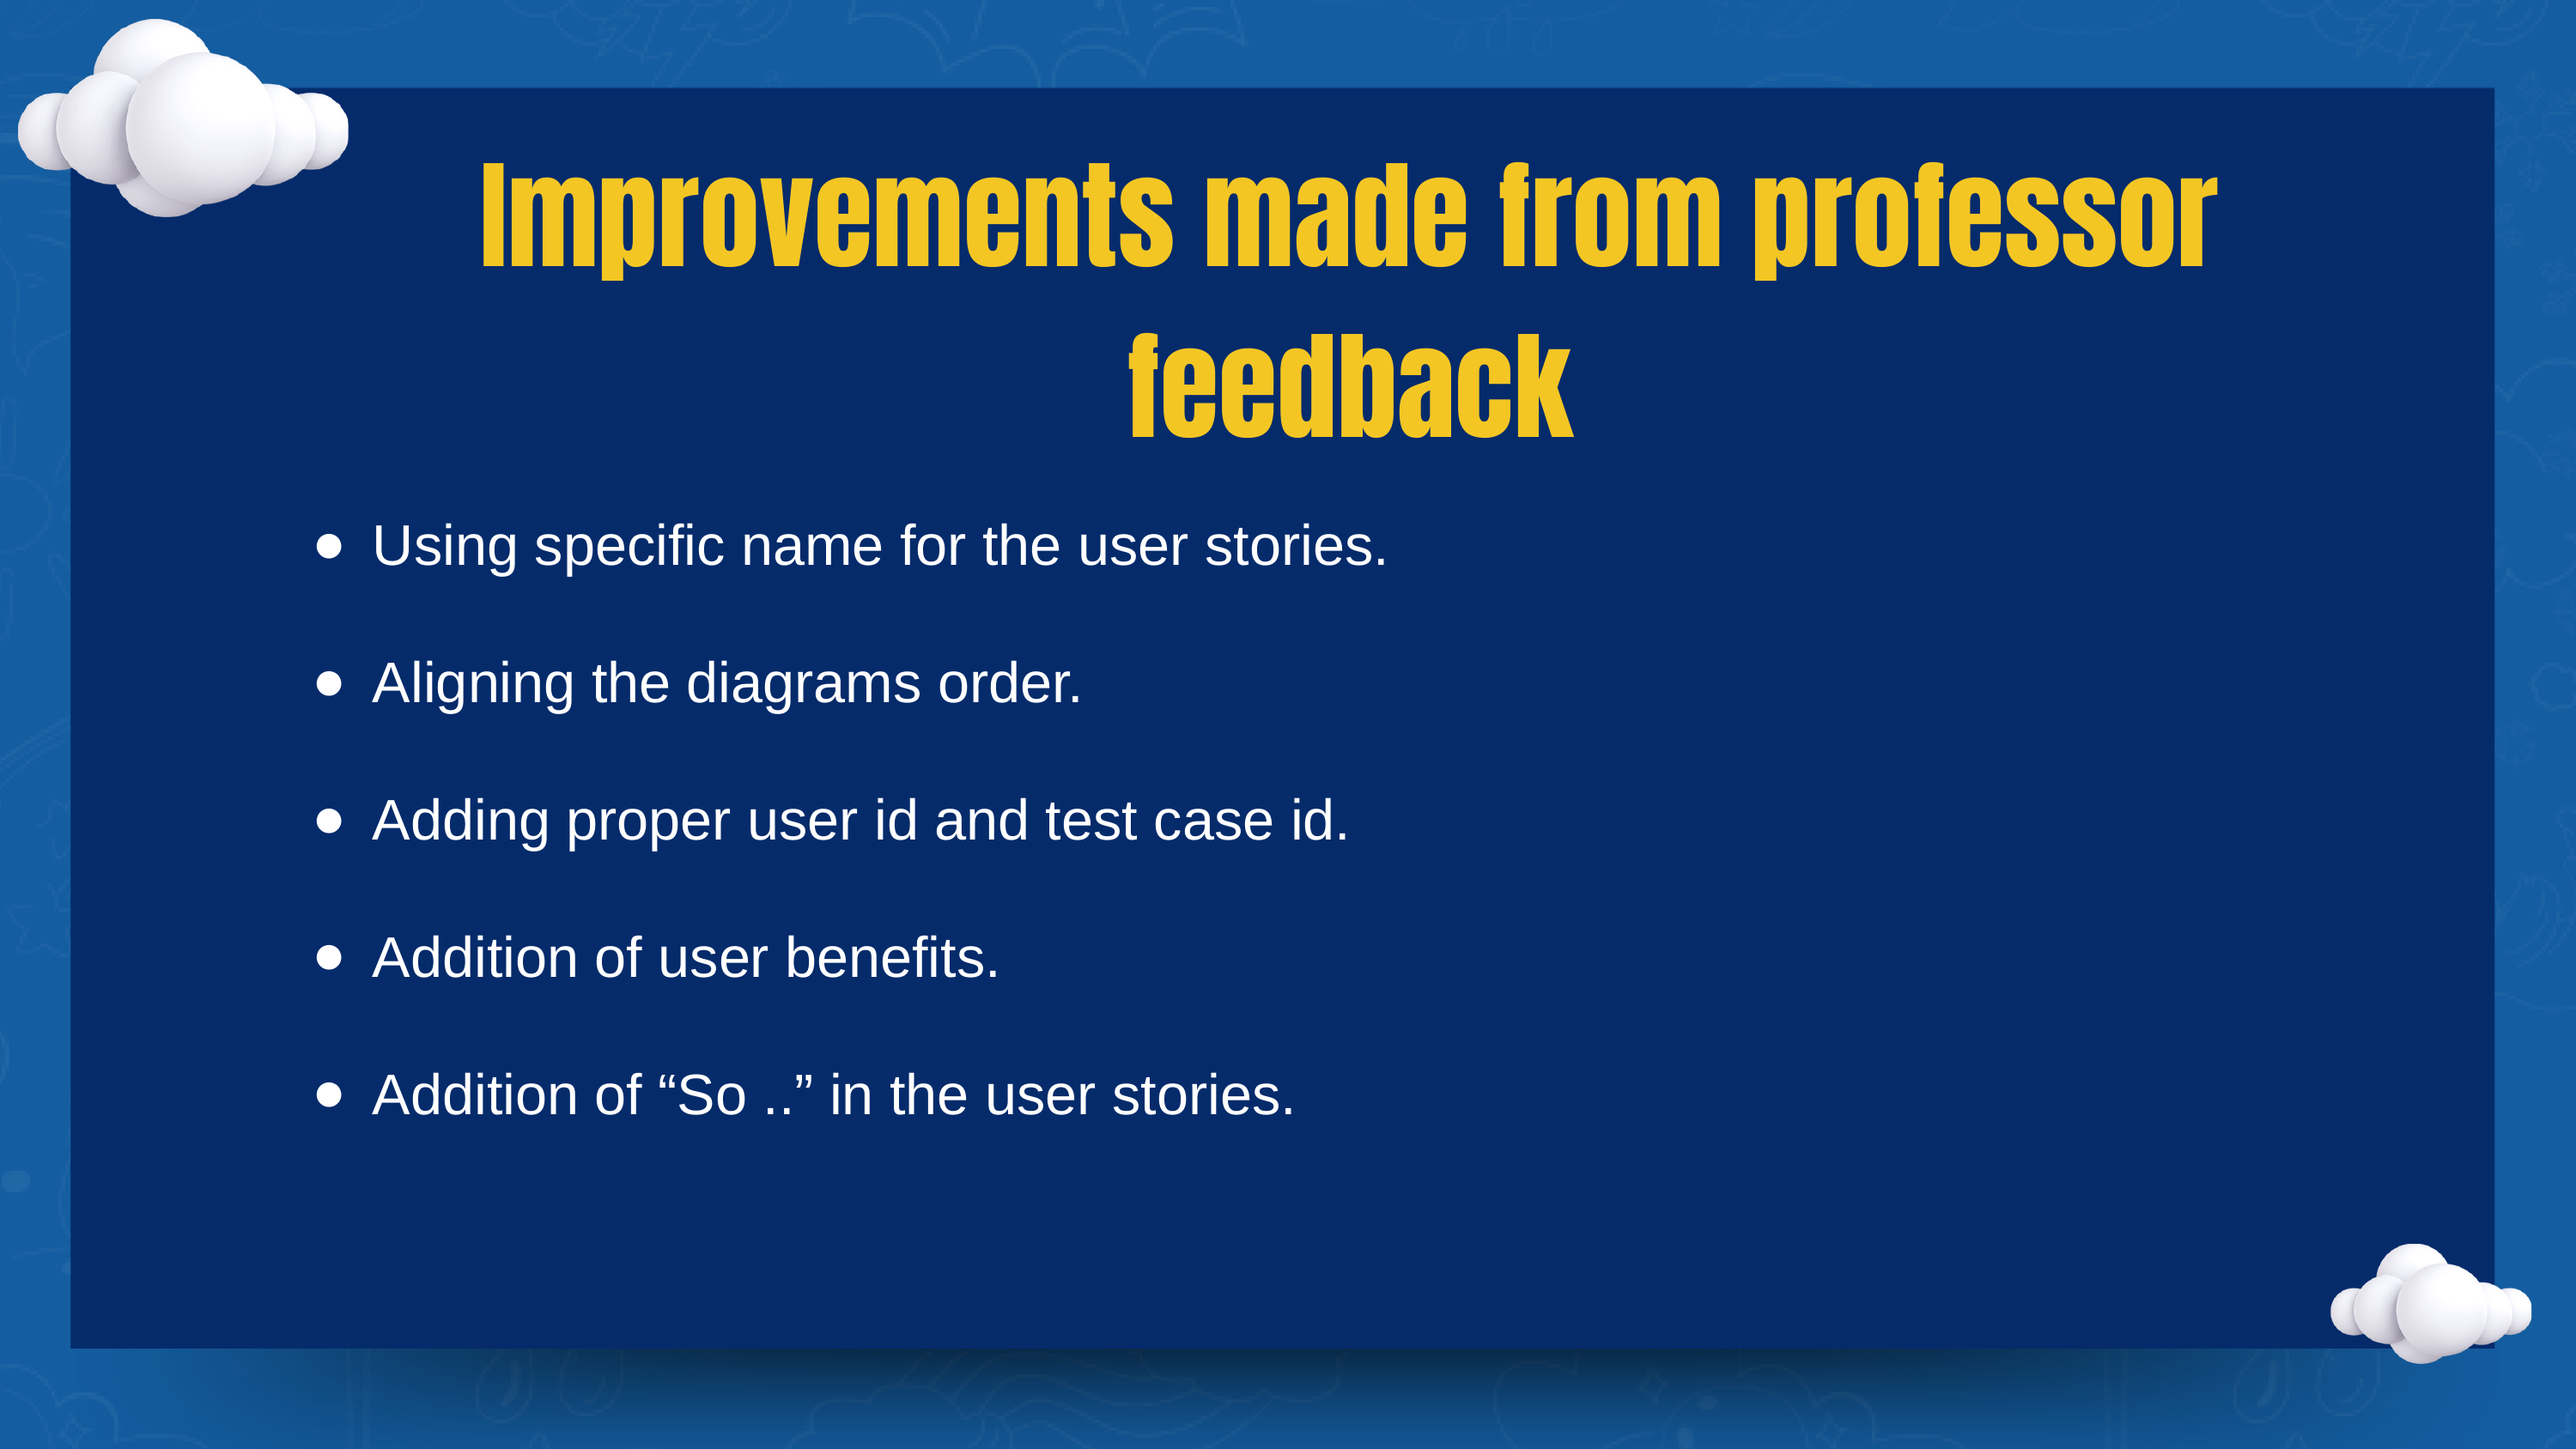

Improvements made from professor feedback
Using specific name for the user stories.

Aligning the diagrams order.

Adding proper user id and test case id.

Addition of user benefits.

Addition of “So ..” in the user stories.